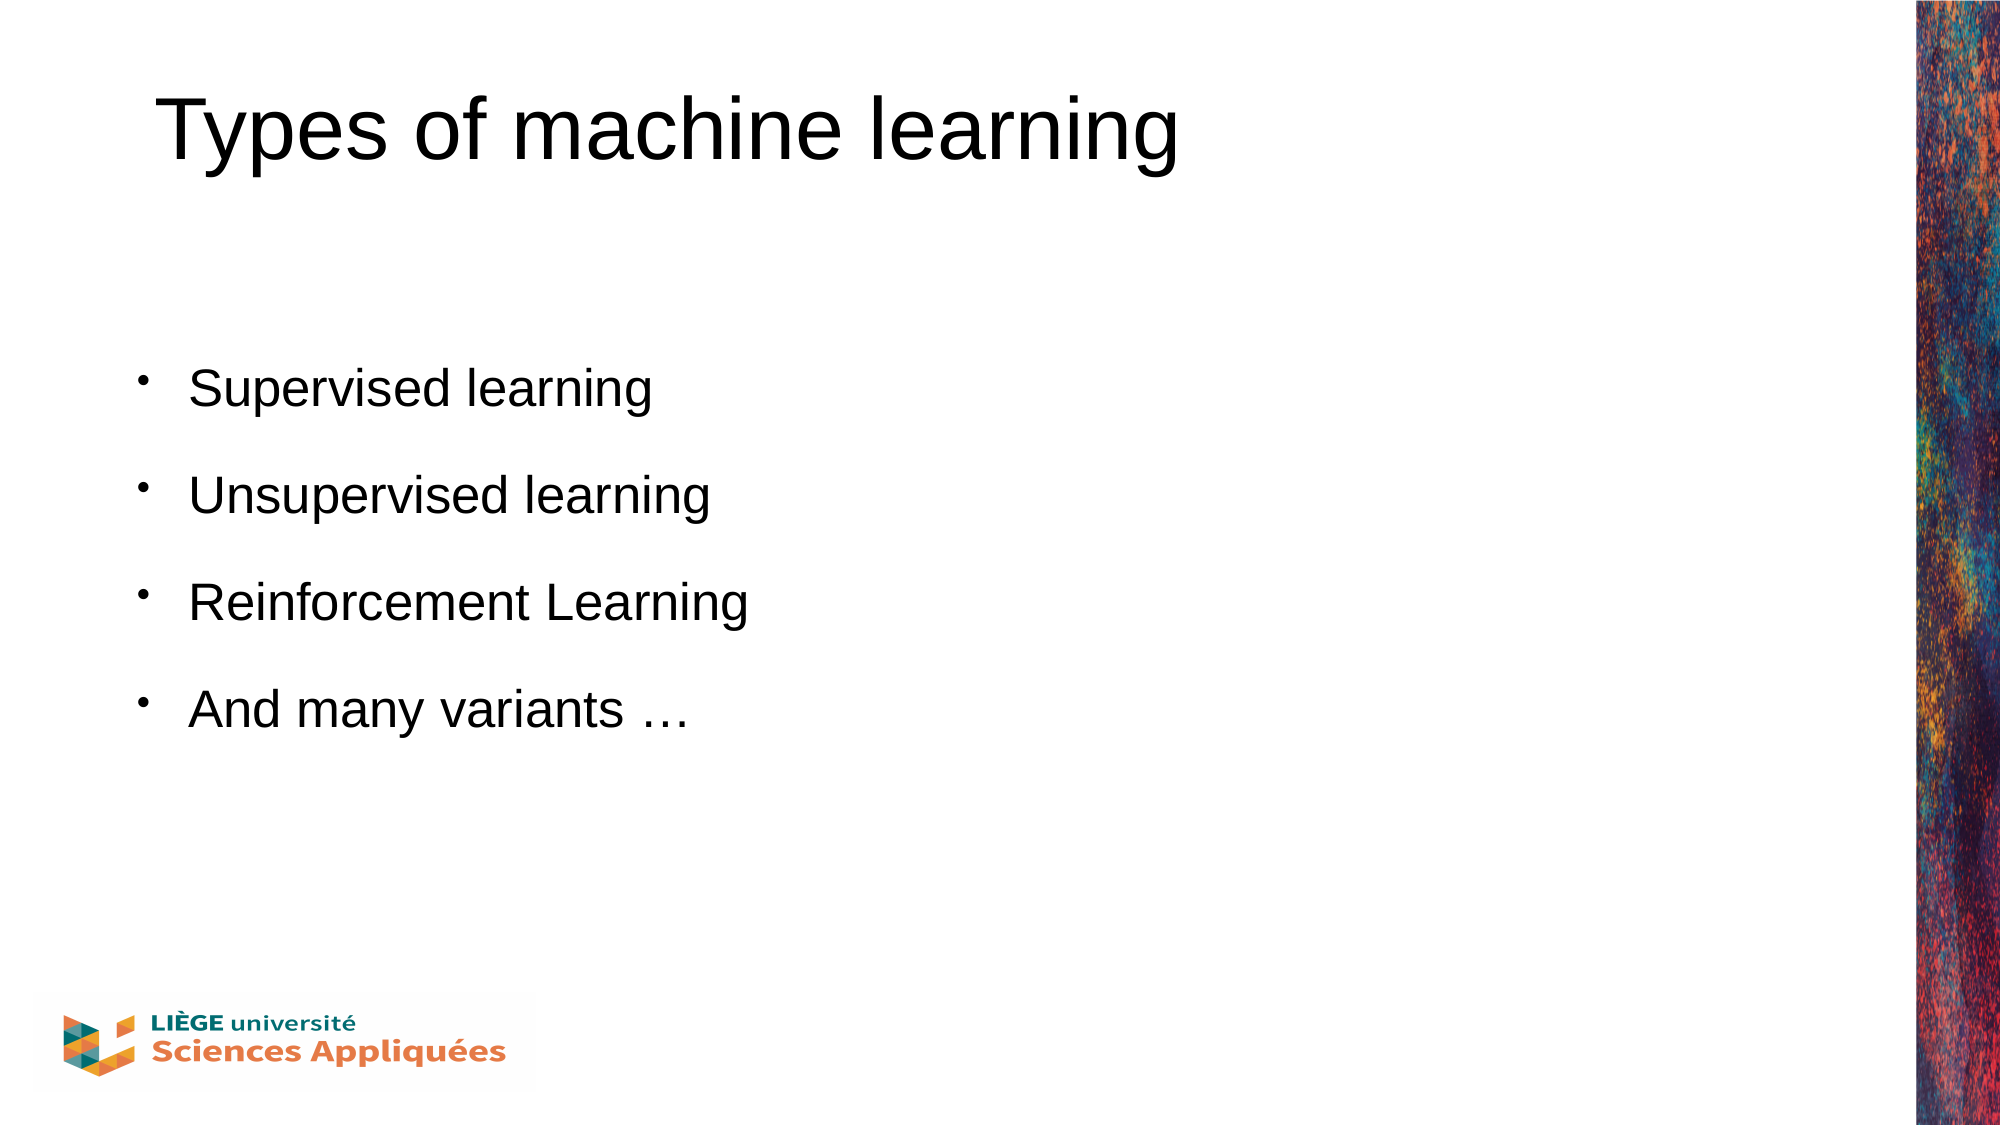

# Types of machine learning
Supervised learning
Unsupervised learning
Reinforcement Learning
And many variants …